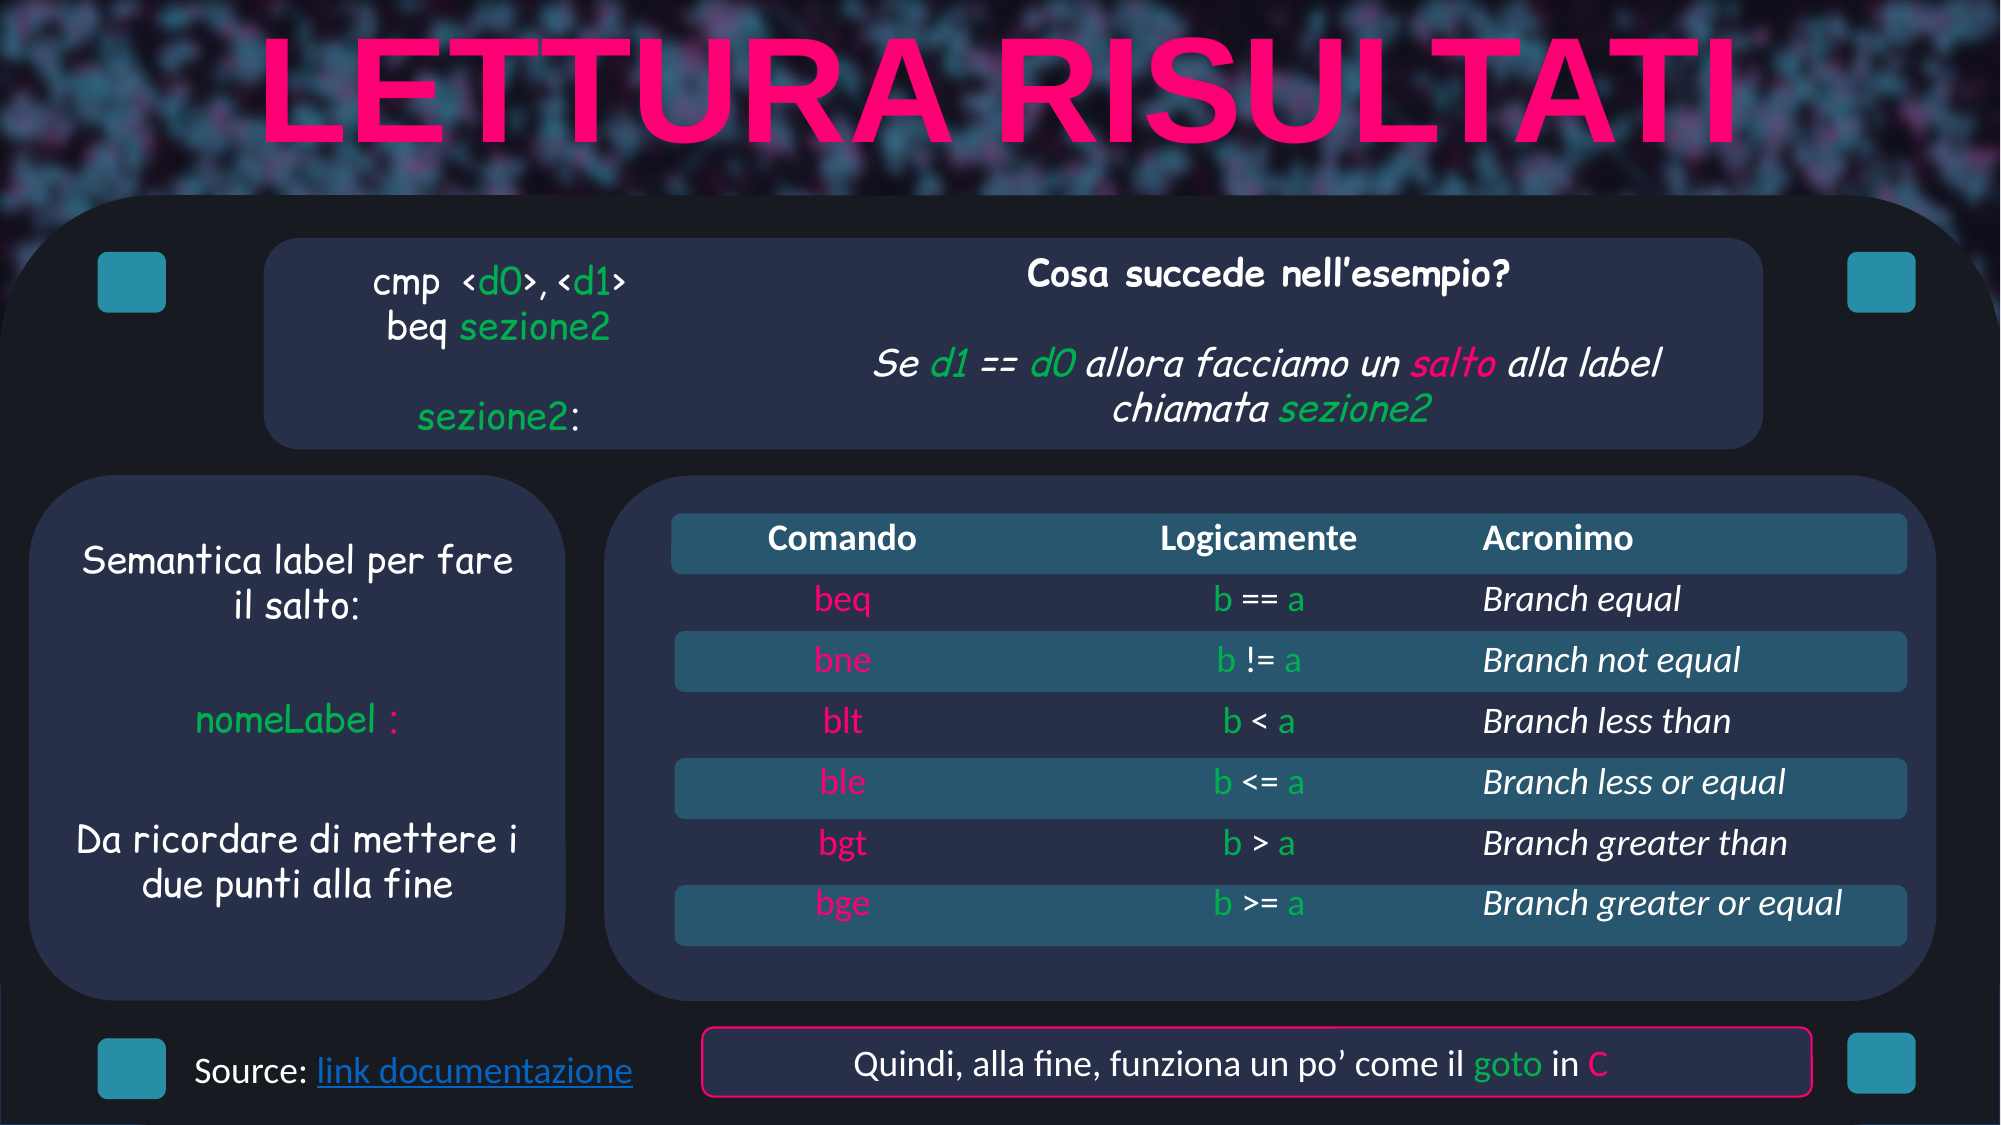

LETTURA RISULTATI

Cosa succede nell’esempio?

Se d1 == d0 allora facciamo un salto alla label
chiamata sezione2

cmp  <d0>, <d1>
beq sezione2

sezione2:

| Comando | Logicamente | Acronimo |
| --- | --- | --- |
| beq | b == a | Branch equal |
| bne | b != a | Branch not equal |
| blt | b < a | Branch less than |
| ble | b <= a | Branch less or equal |
| bgt | b > a | Branch greater than |
| bge | b >= a | Branch greater or equal |
Semantica label per fare il salto:

nomeLabel :

Da ricordare di mettere i due punti alla fine

Quindi, alla fine, funziona un po’ come il goto in C

Source: link documentazione